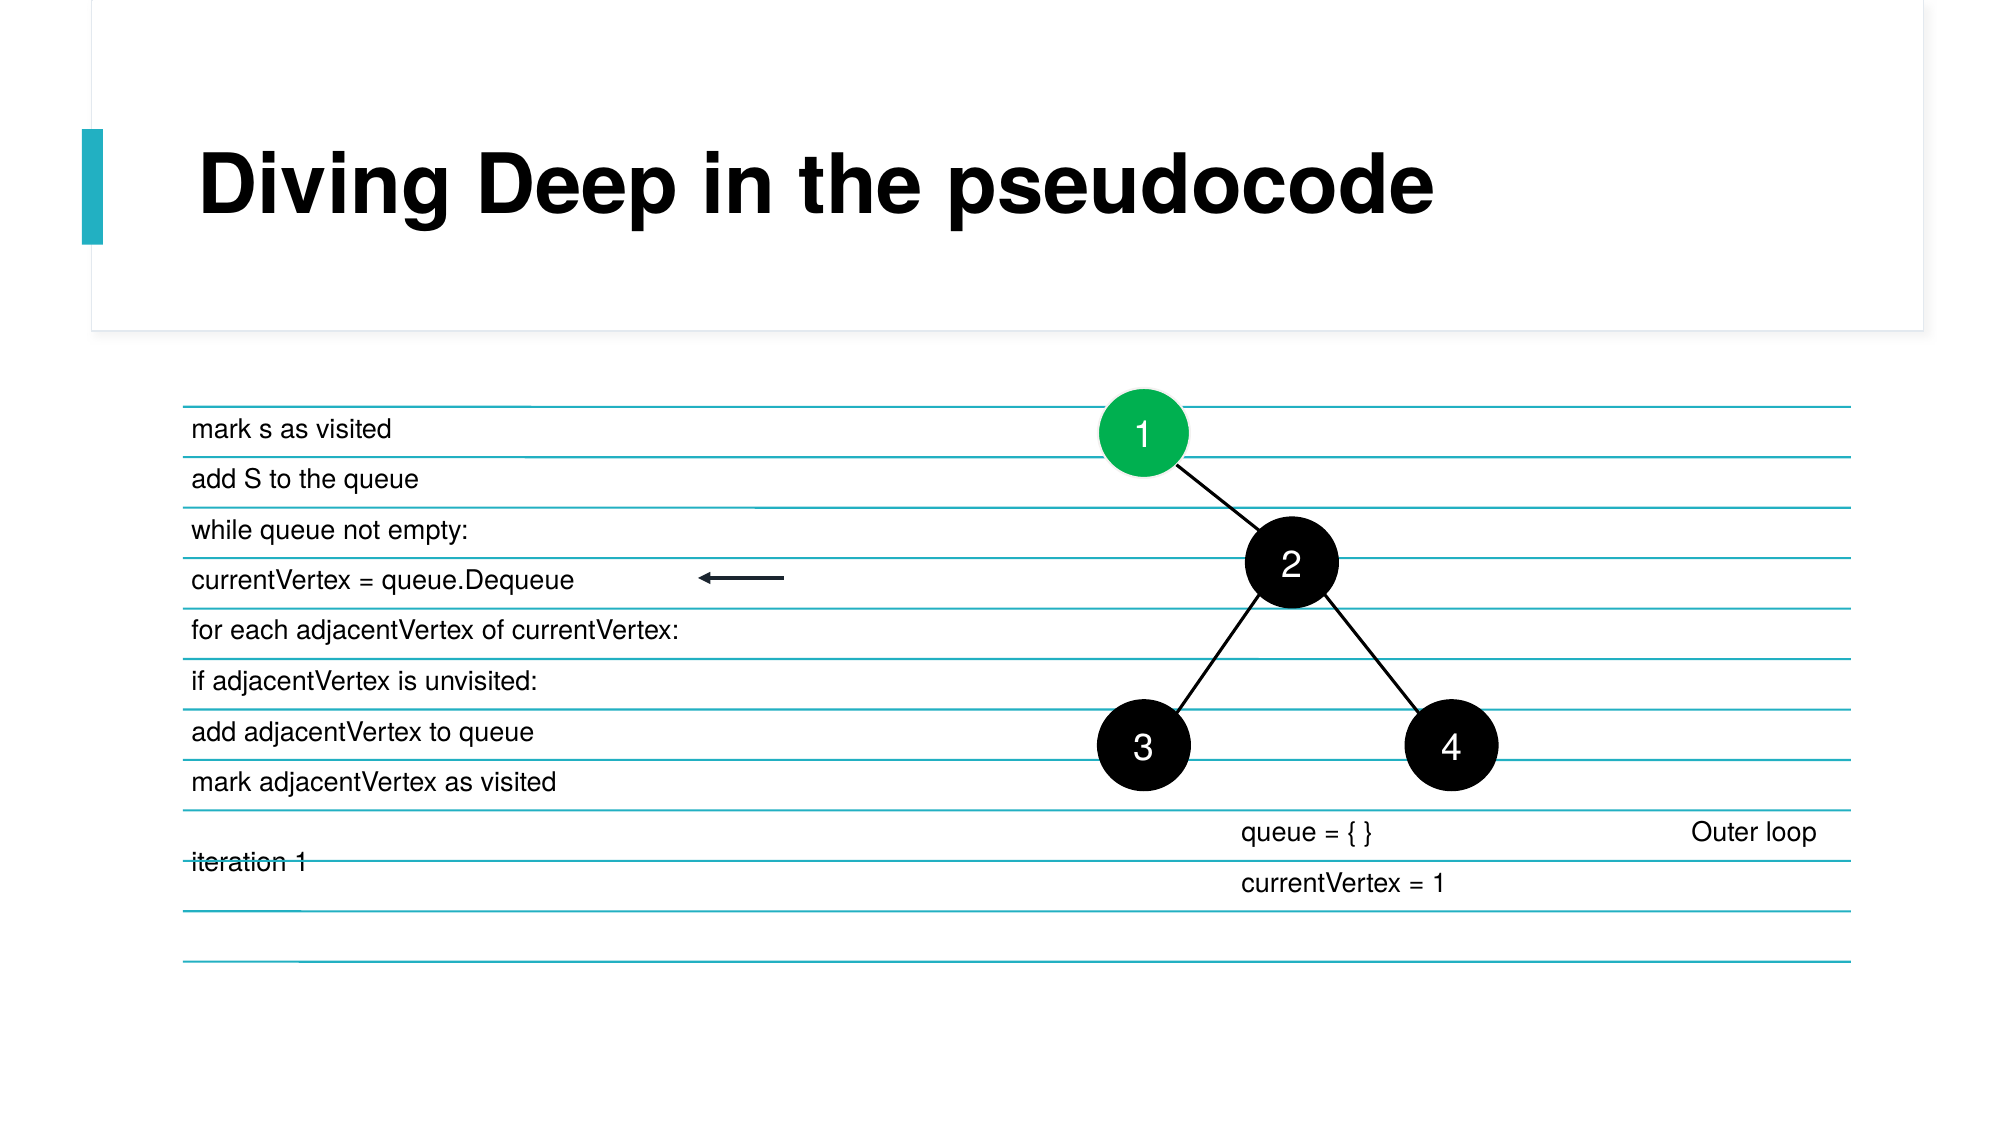

# Diving Deep in the pseudocode
1
mark s as visited
add S to the queue
while queue not empty:
currentVertex = queue.Dequeue
for each adjacentVertex of currentVertex:
if adjacentVertex is unvisited:
add adjacentVertex to queue
mark adjacentVertex as visited
							queue = { } 			Outer loop iteration 1
							currentVertex = 1

2
3
4